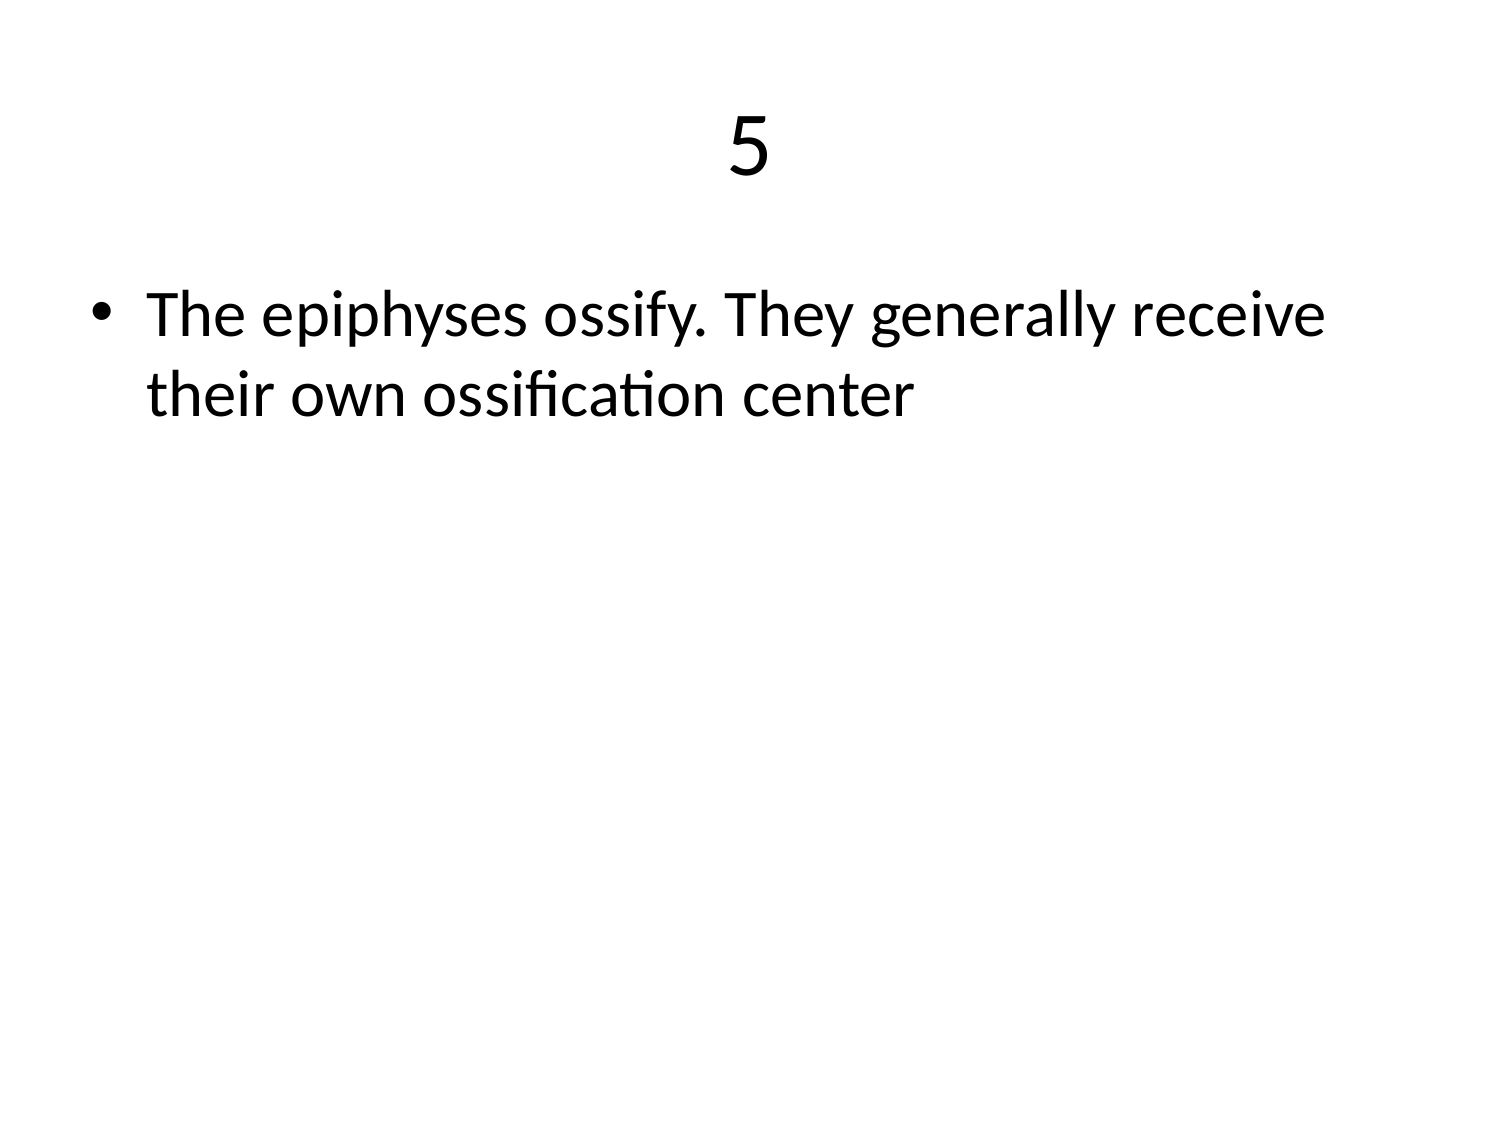

# 5
The epiphyses ossify. They generally receive their own ossification center